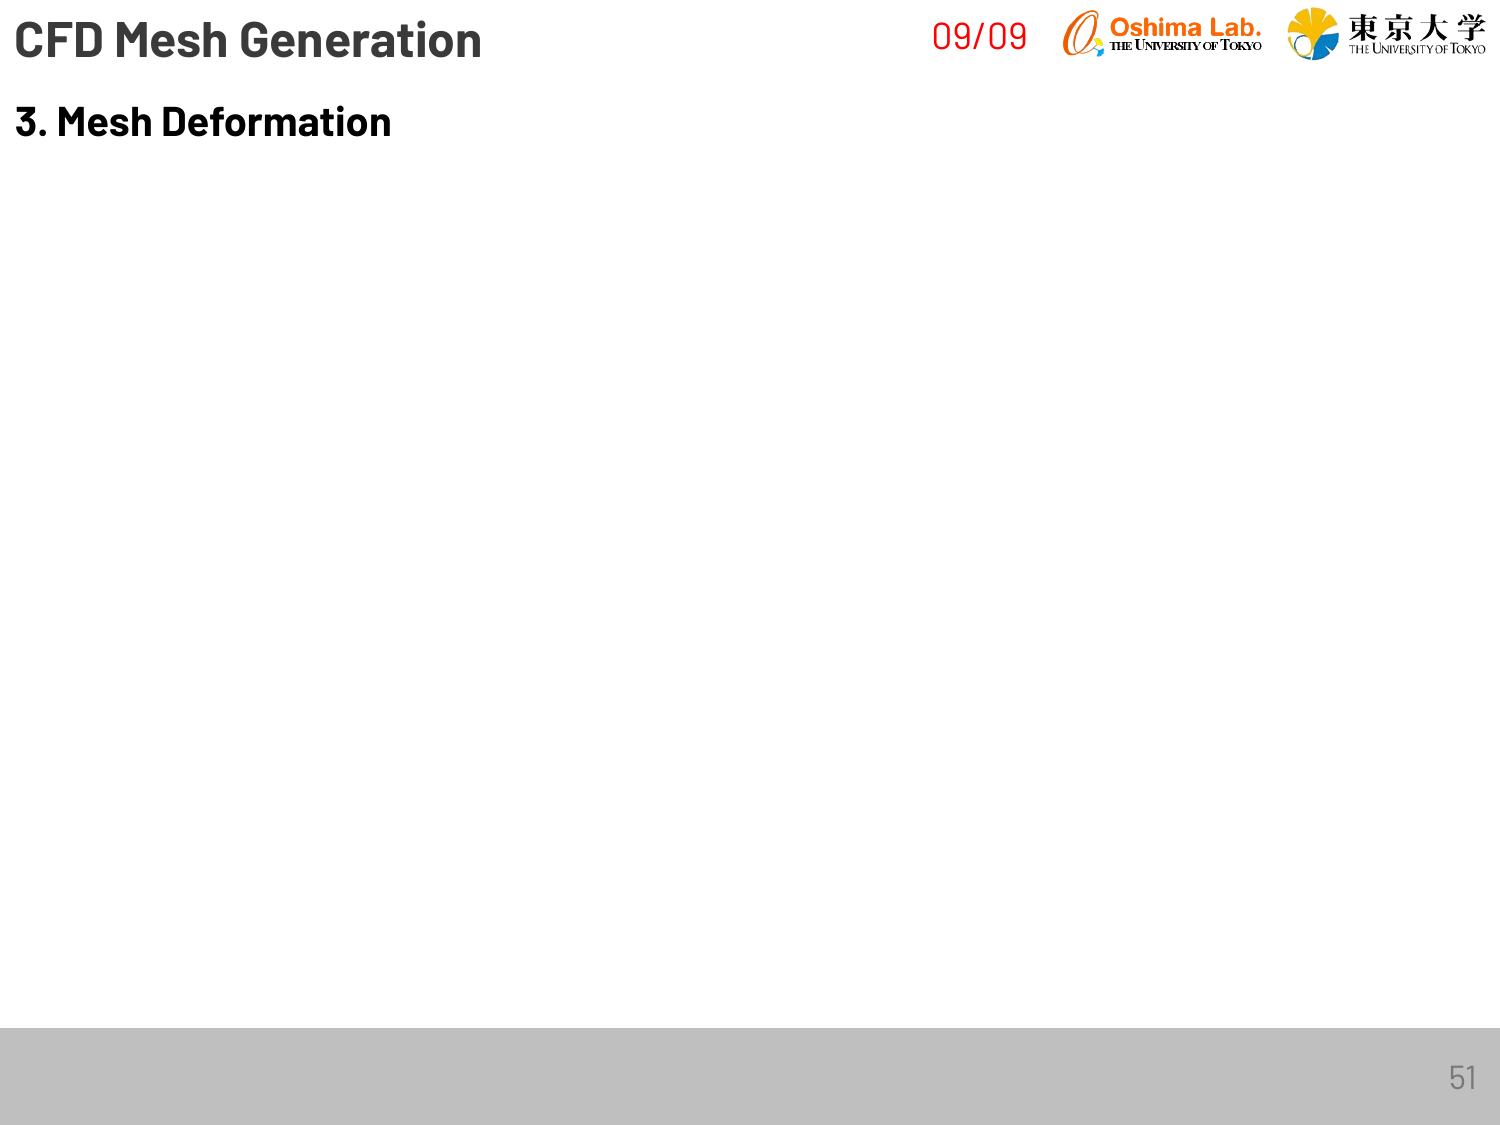

CFD Mesh Generation
09/09
3. Mesh Deformation
51